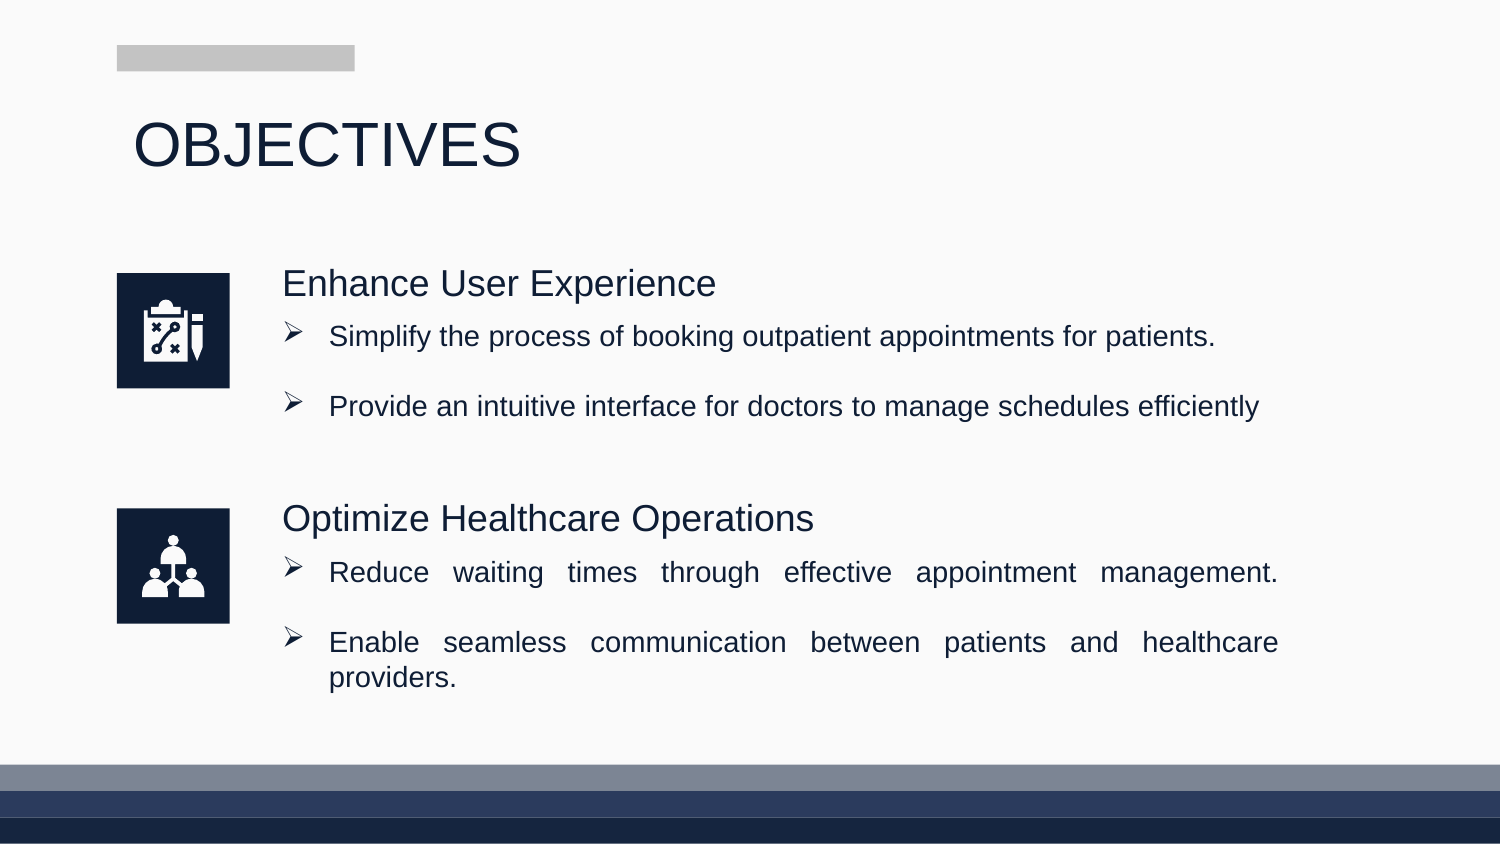

# OBJECTIVES
Enhance User Experience

Simplify the process of booking outpatient appointments for patients.

Provide an intuitive interface for doctors to manage schedules efficiently
Optimize Healthcare Operations

Reduce waiting times through effective appointment management.
Enable seamless communication between patients and healthcare providers.